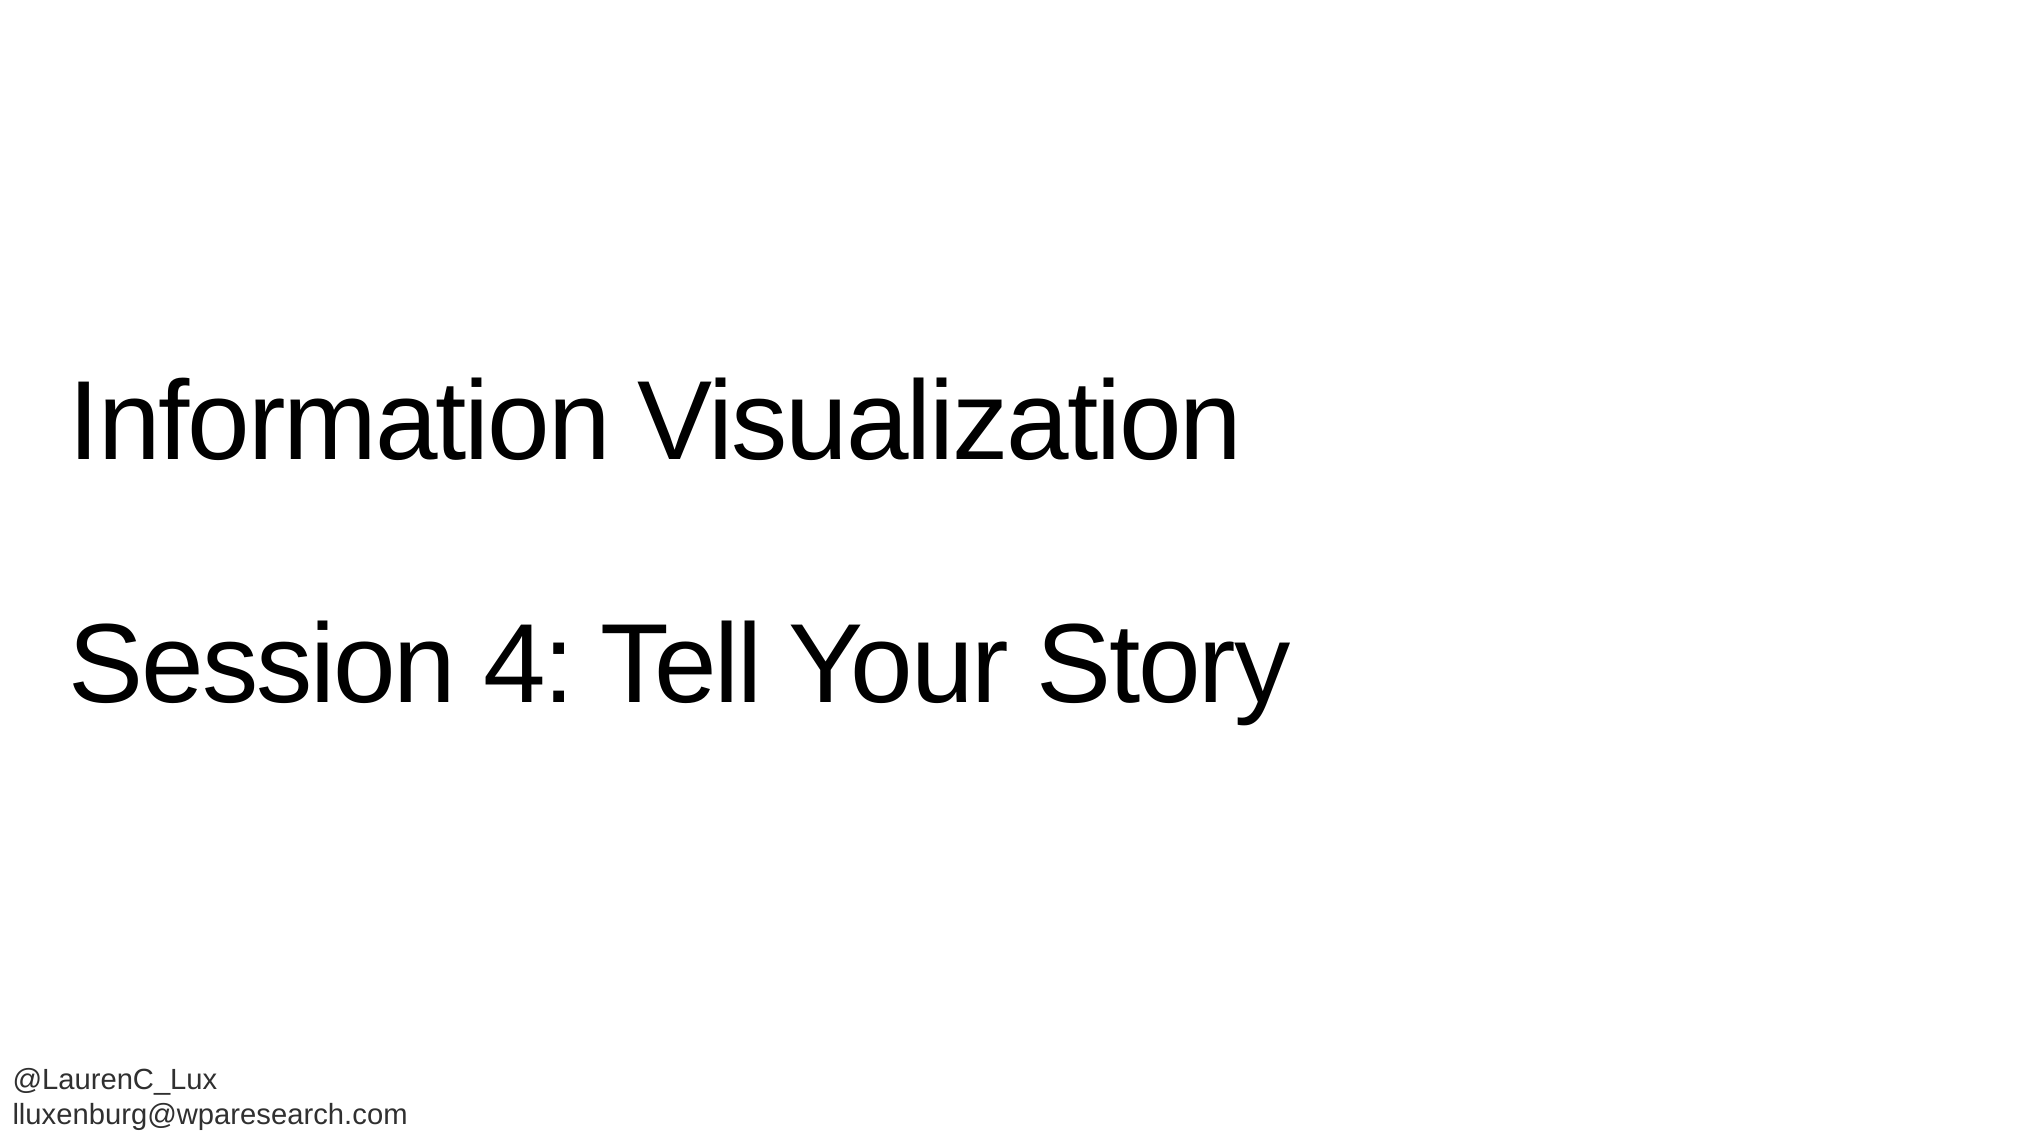

# Information Visualization Session 4: Tell Your Story